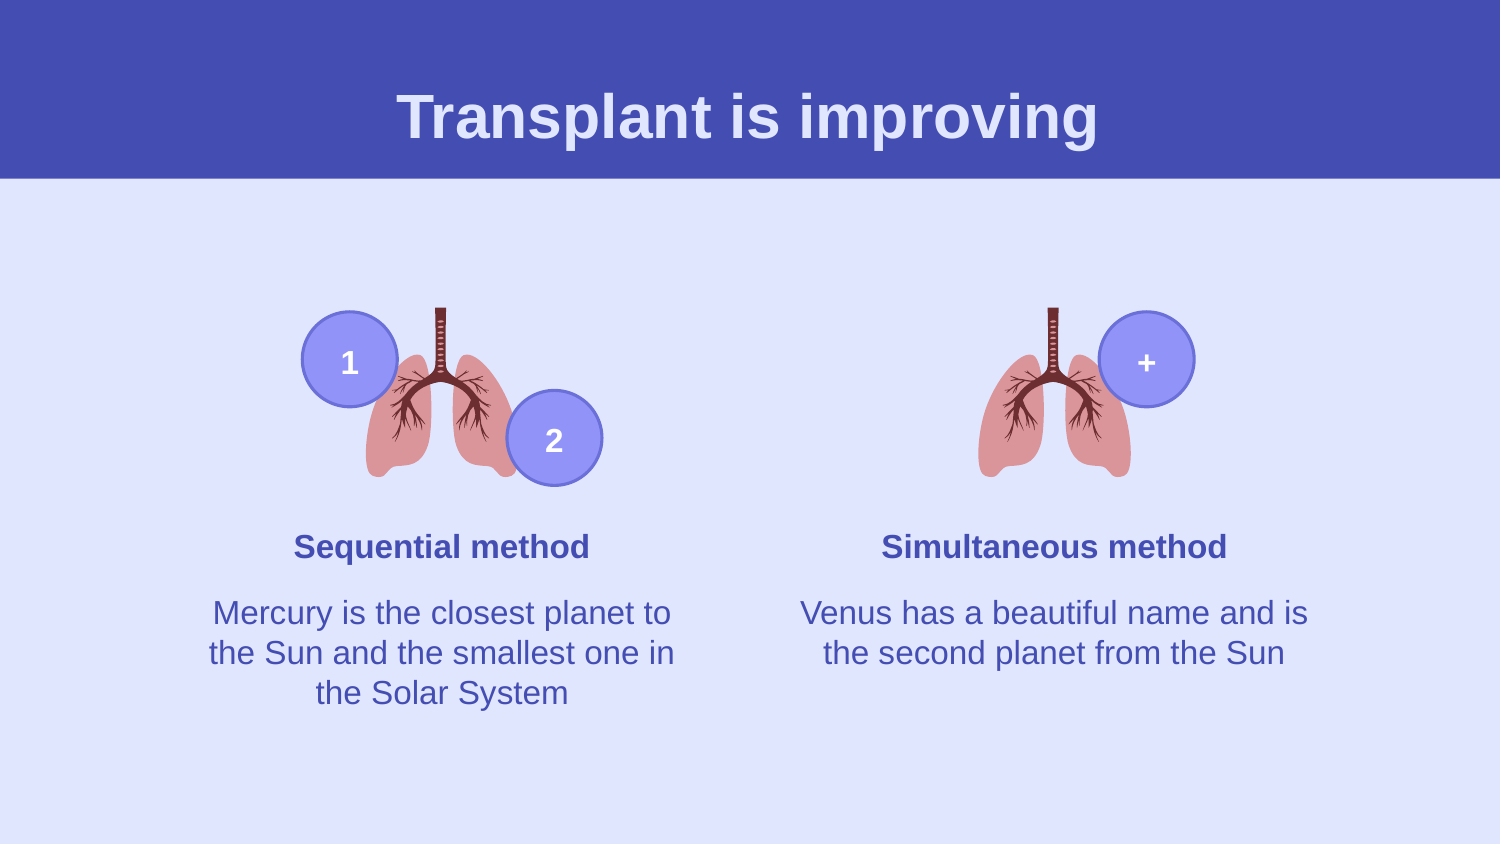

# Transplant is improving

1
+

2
Sequential method
Simultaneous method
Mercury is the closest planet to the Sun and the smallest one in the Solar System

Venus has a beautiful name and is the second planet from the Sun